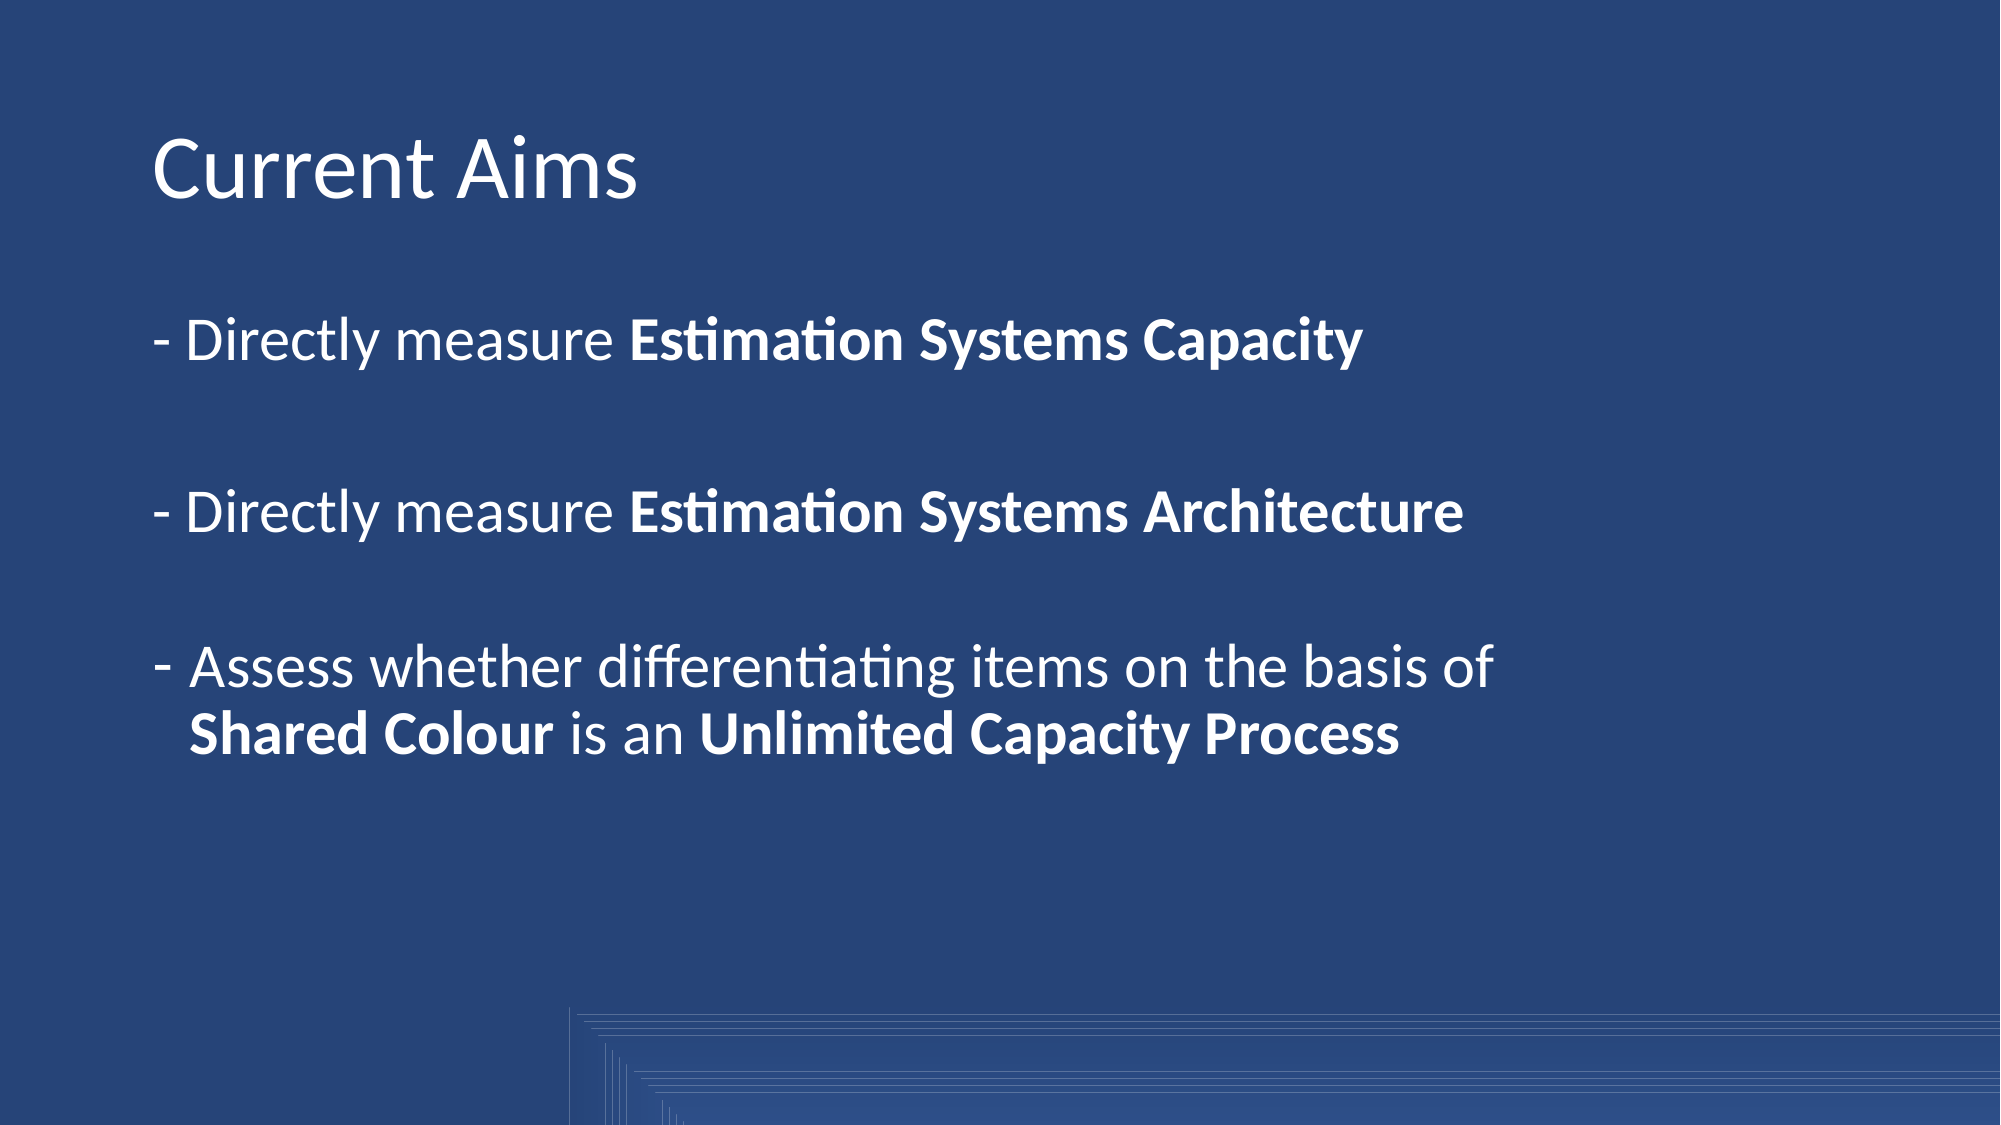

# Current Aims
- Directly measure Estimation Systems Capacity

- Directly measure Estimation Systems Architecture

Assess whether differentiating items on the basis of Shared Colour is an Unlimited Capacity Process